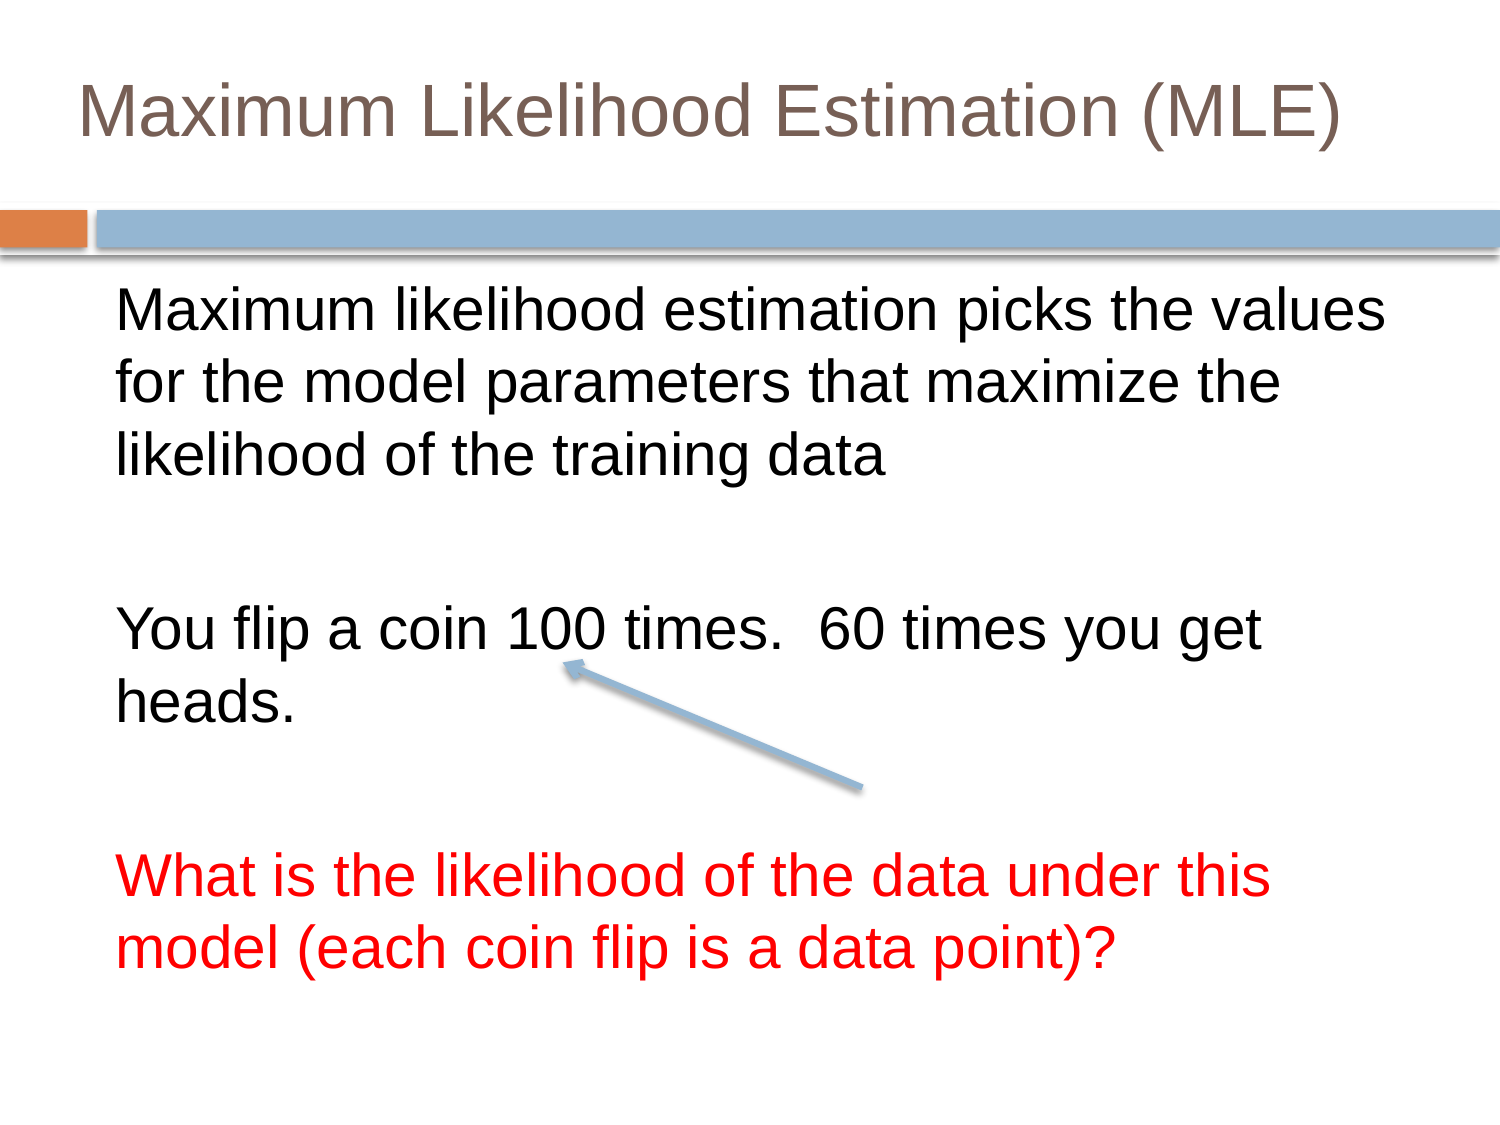

# Maximum Likelihood Estimation (MLE)
Maximum likelihood estimation picks the values for the model parameters that maximize the likelihood of the training data

You flip a coin 100 times.  60 times you get heads.

What is the likelihood of the data under this model (each coin flip is a data point)?